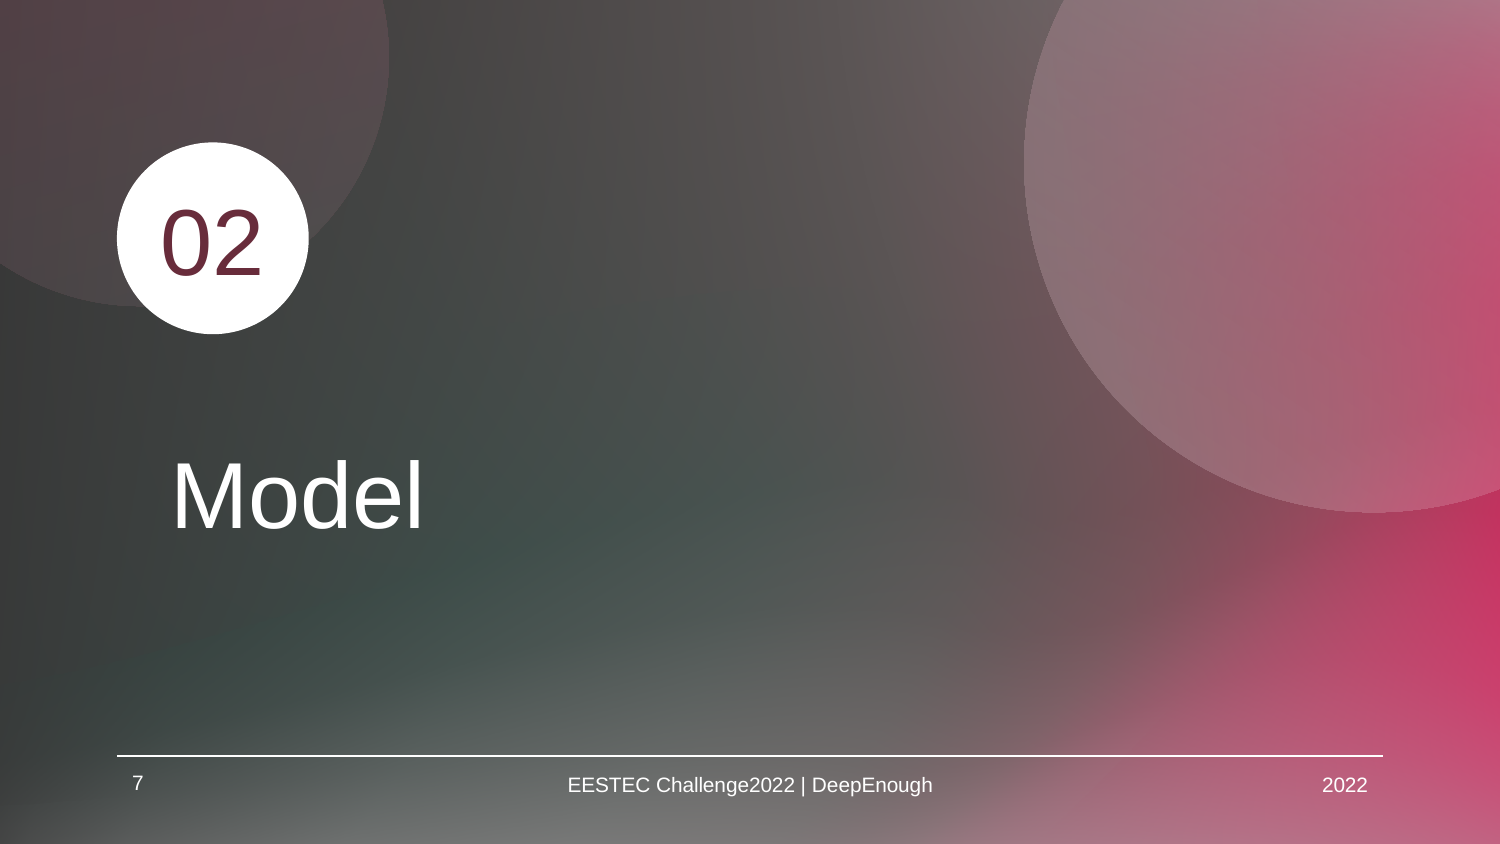

02
# Model
7
EESTEC Challenge2022 | DeepEnough
2022